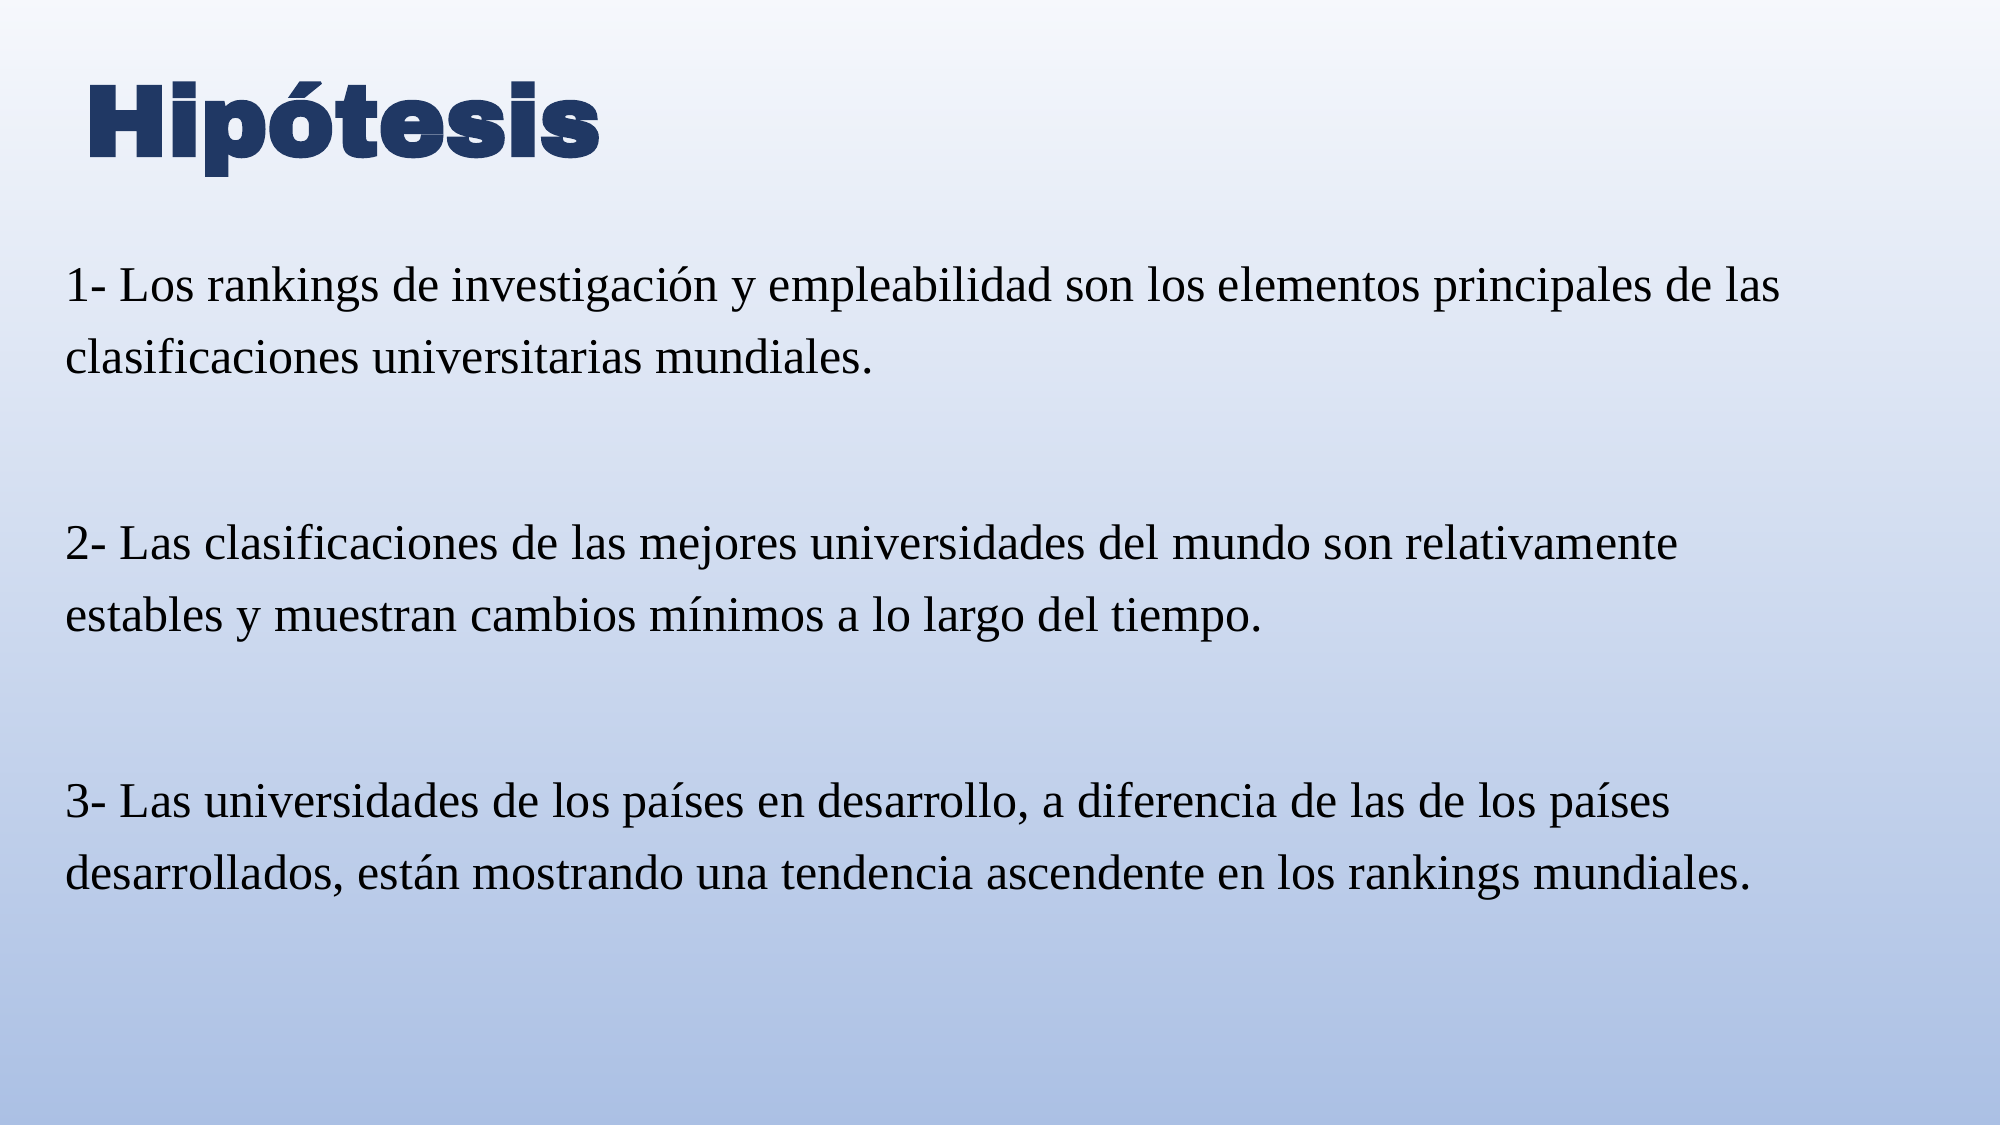

# Hipótesis

1- Los rankings de investigación y empleabilidad son los elementos principales de las clasificaciones universitarias mundiales.

2- Las clasificaciones de las mejores universidades del mundo son relativamente estables y muestran cambios mínimos a lo largo del tiempo.

3- Las universidades de los países en desarrollo, a diferencia de las de los países desarrollados, están mostrando una tendencia ascendente en los rankings mundiales.